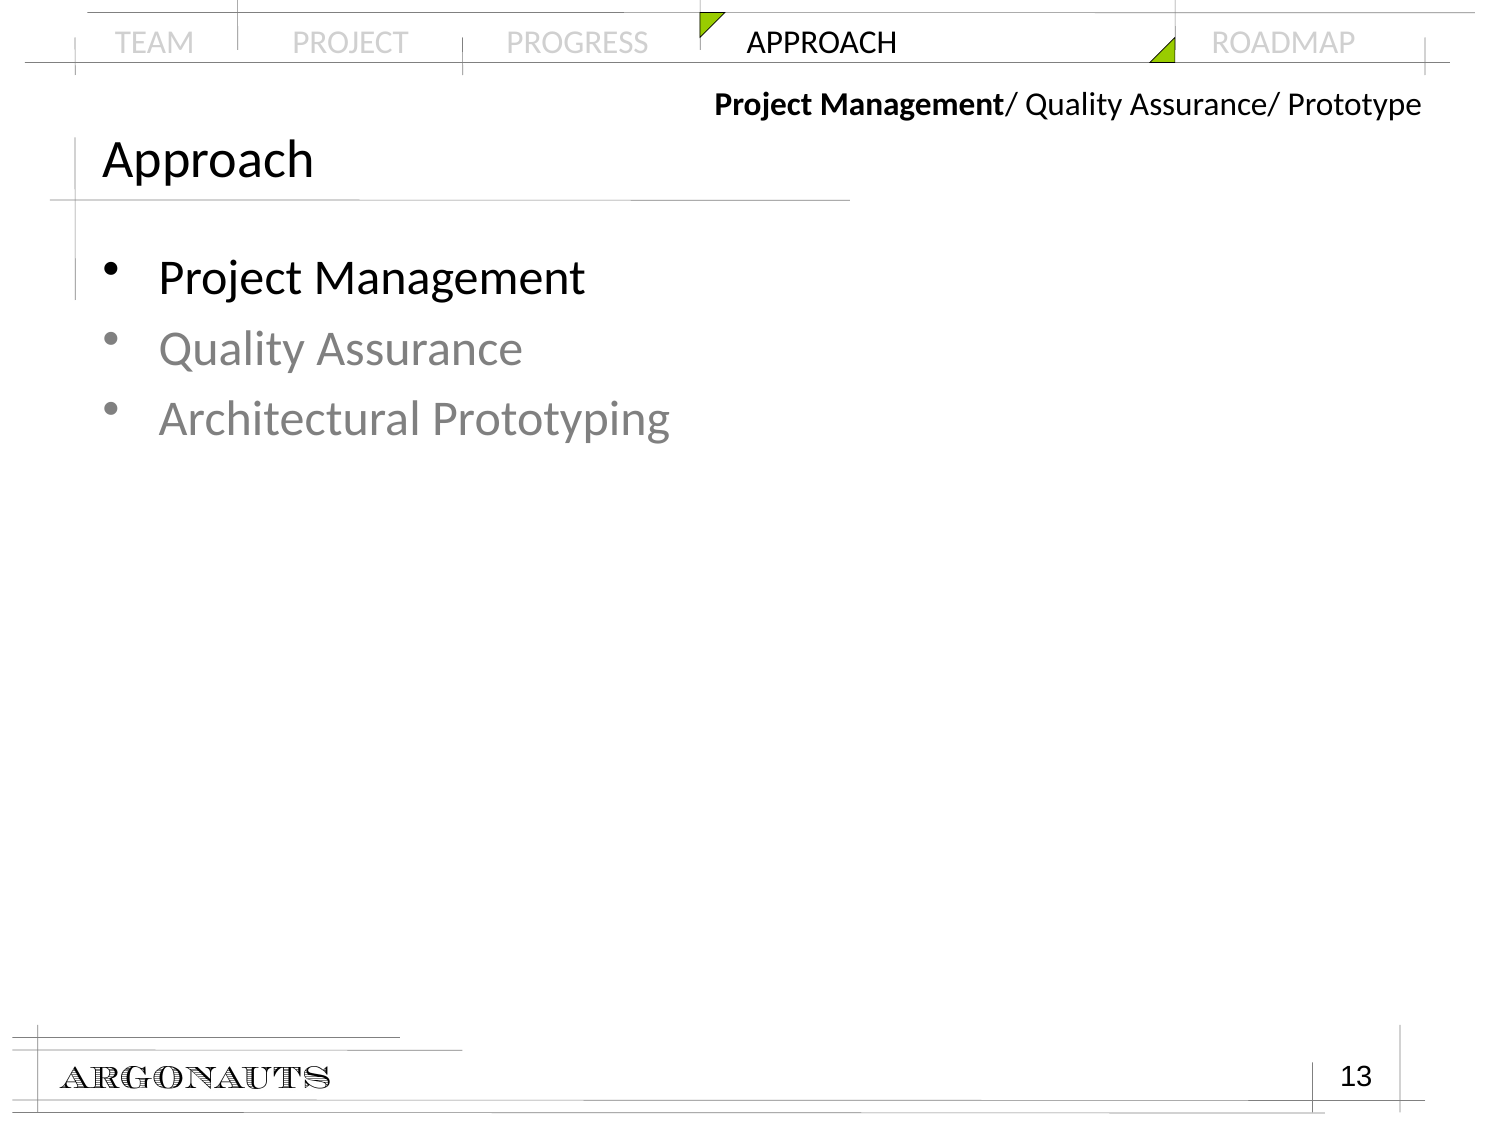

Project Management/ Quality Assurance/ Prototype
# Approach
Project Management
Quality Assurance
Architectural Prototyping
13